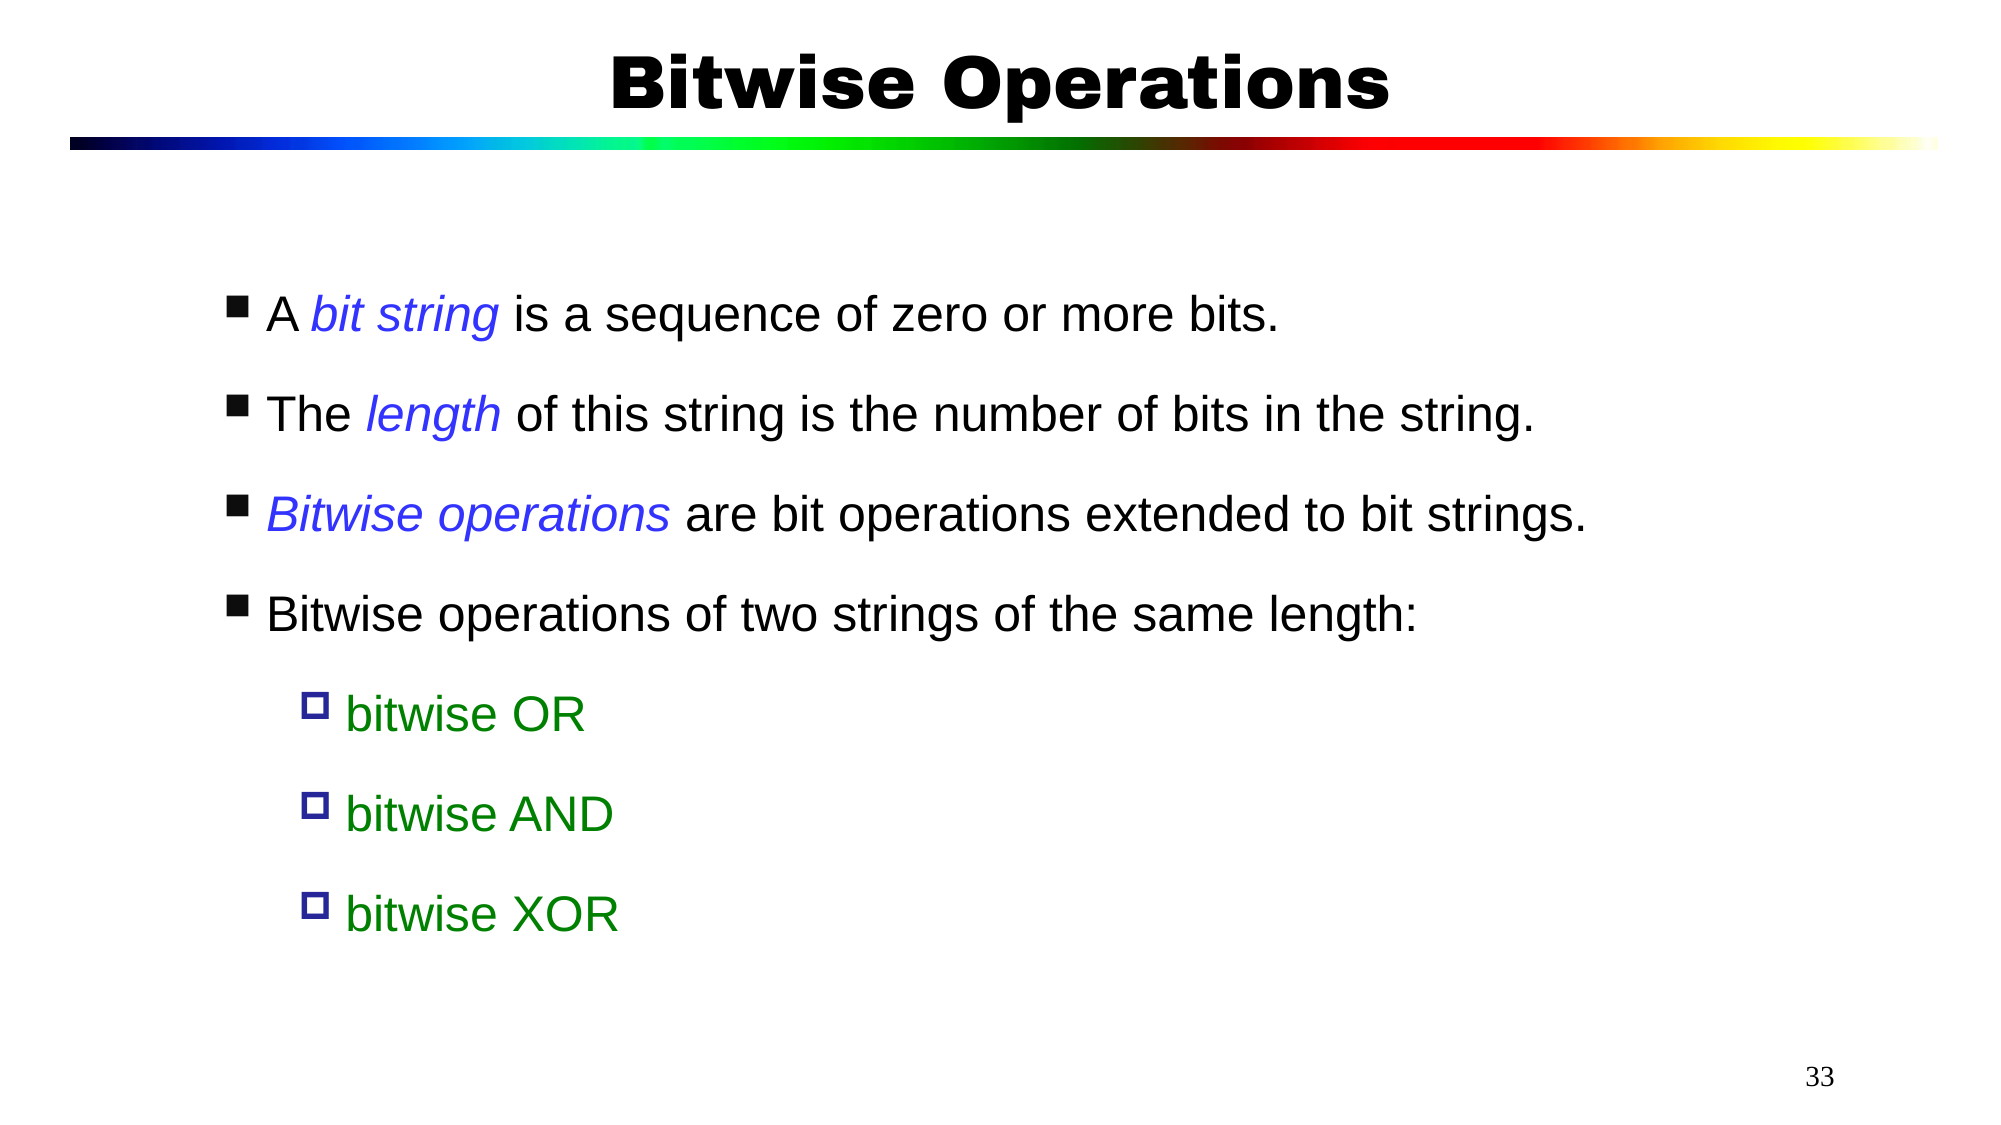

# Bitwise Operations
 A bit string is a sequence of zero or more bits.
 The length of this string is the number of bits in the string.
 Bitwise operations are bit operations extended to bit strings.
 Bitwise operations of two strings of the same length:
bitwise OR
bitwise AND
bitwise XOR
33